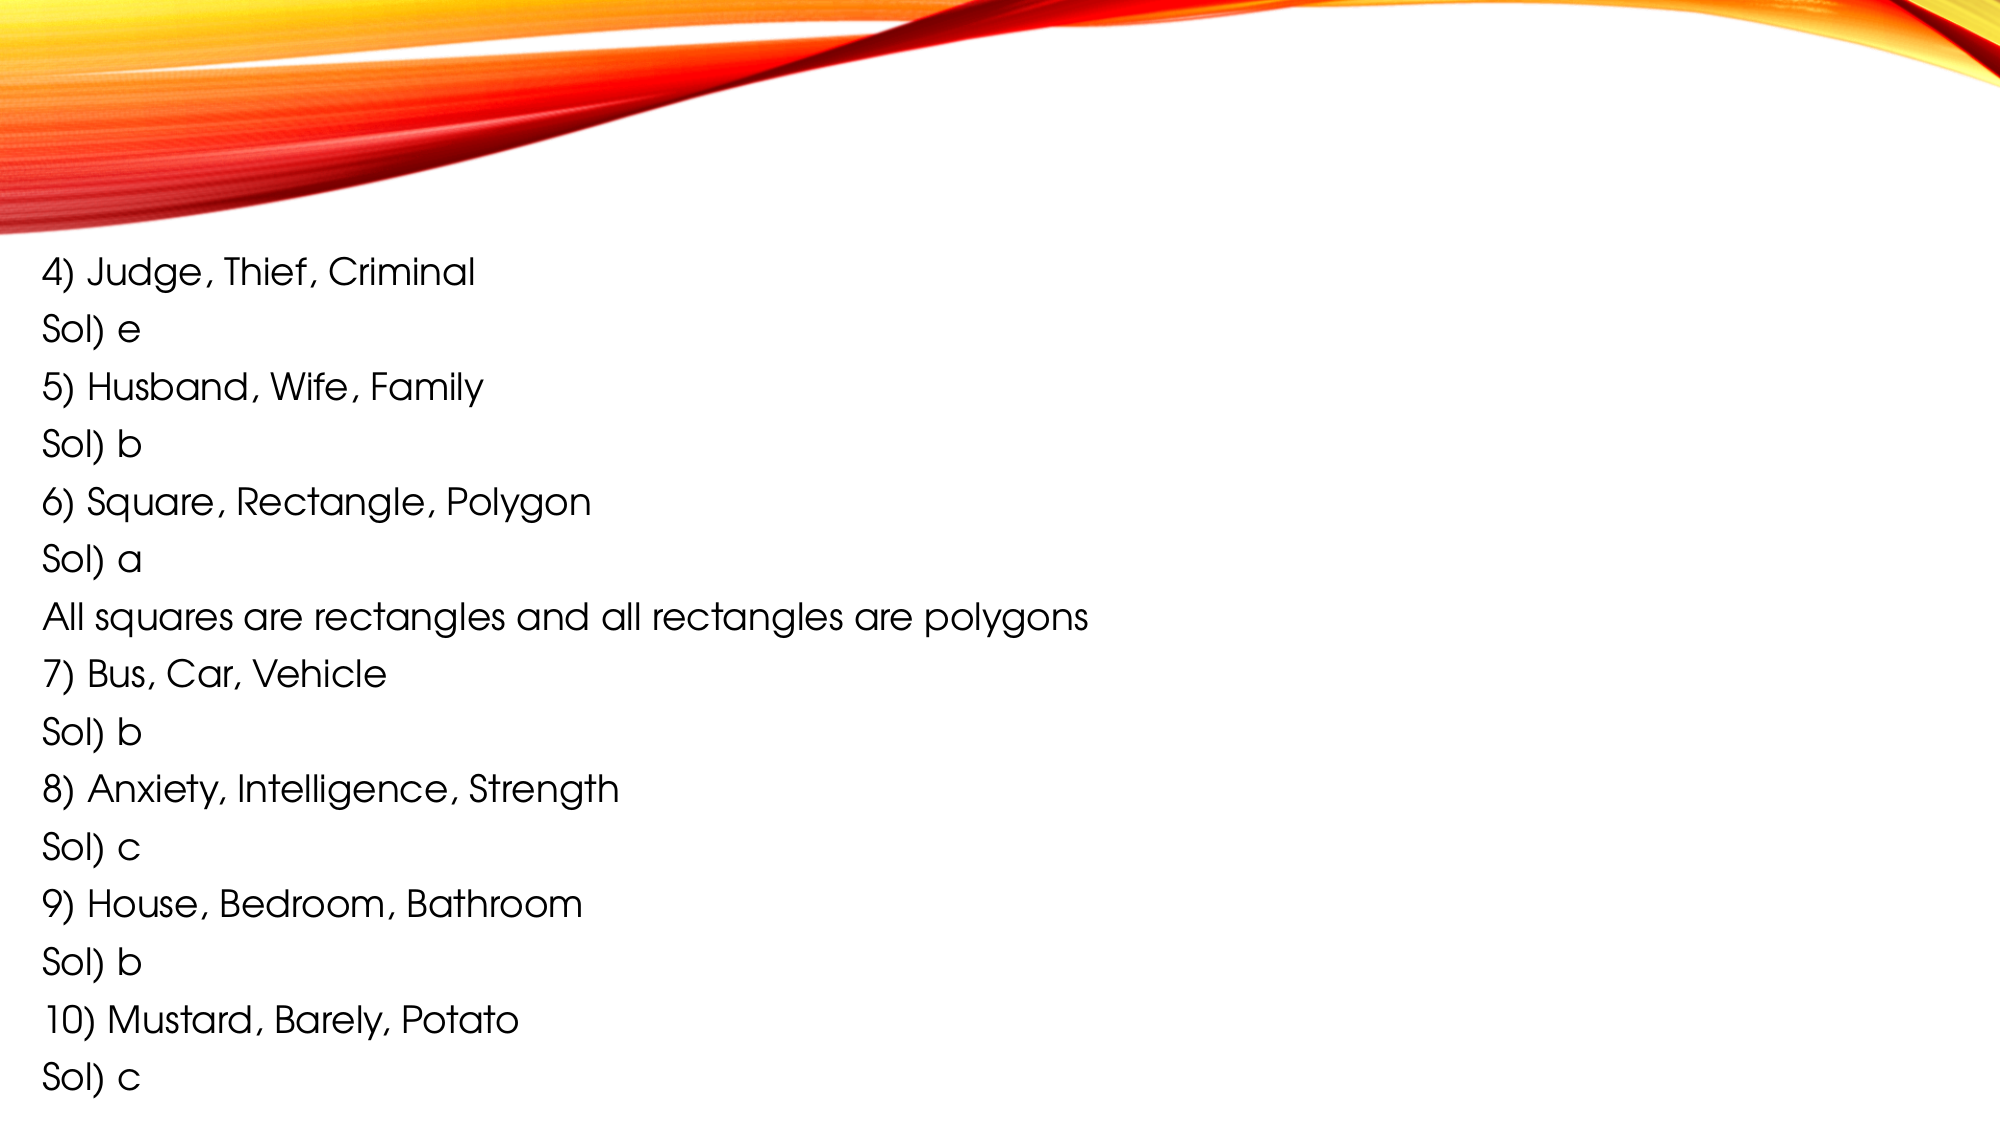

4) Judge, Thief, Criminal
Sol) e
5) Husband, Wife, Family
Sol) b
6) Square, Rectangle, Polygon
Sol) a
All squares are rectangles and all rectangles are polygons
7) Bus, Car, Vehicle
Sol) b
8) Anxiety, Intelligence, Strength
Sol) c
9) House, Bedroom, Bathroom
Sol) b
10) Mustard, Barely, Potato
Sol) c